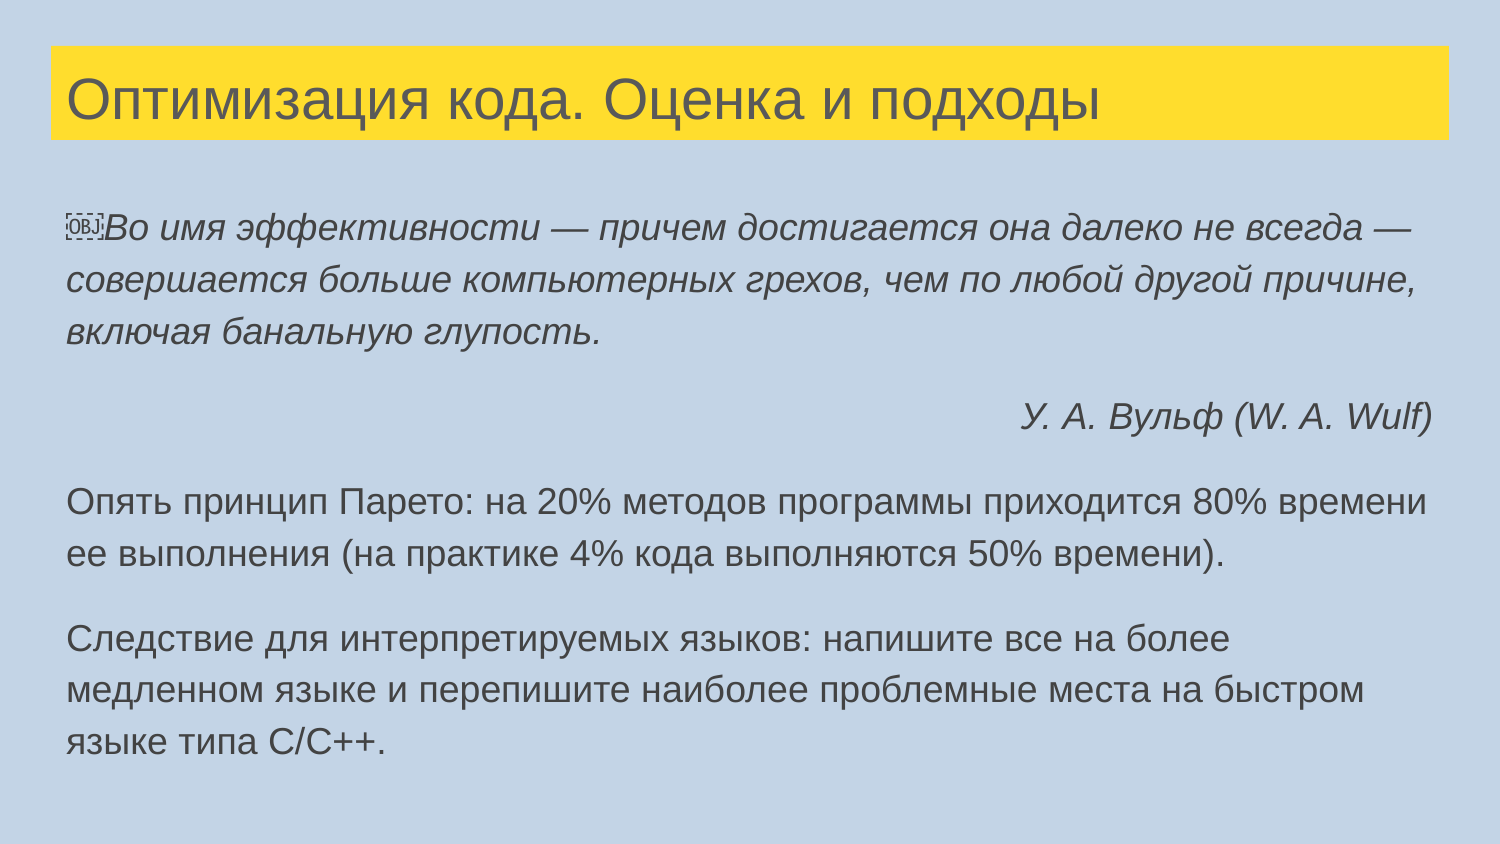

# Оптимизация кода. Оценка и подходы
￼Во имя эффективности — причем достигается она далеко не всегда — совершается больше компьютерных грехов, чем по любой другой причине, включая банальную глупость.
У. А. Вульф (W. A. Wulf)
Опять принцип Парето: на 20% методов программы приходится 80% времени ее выполнения (на практике 4% кода выполняются 50% времени).
Следствие для интерпретируемых языков: напишите все на более медленном языке и перепишите наиболее проблемные места на быстром языке типа C/C++.